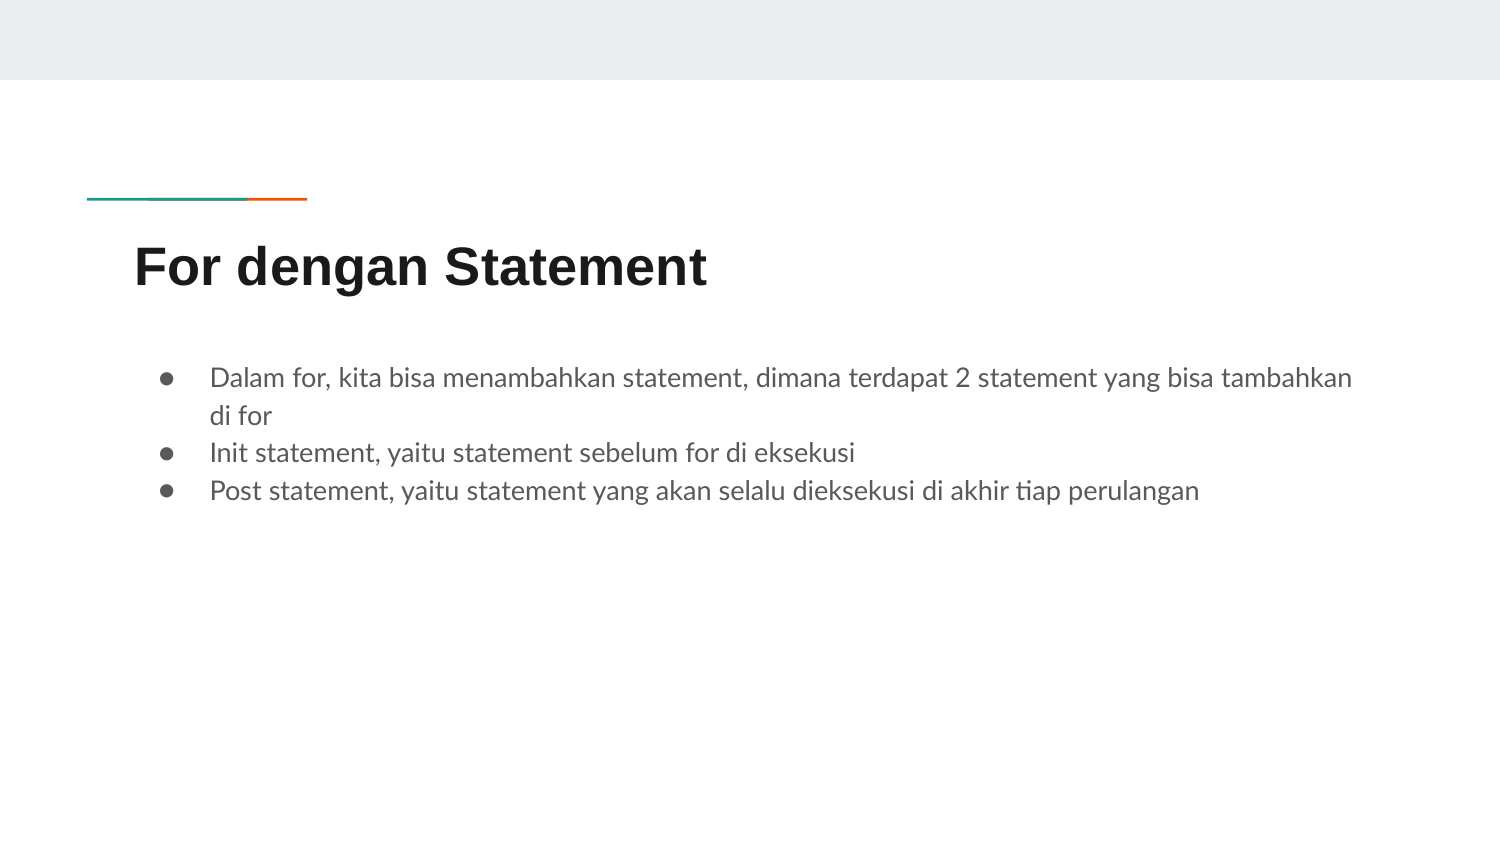

# For dengan Statement
Dalam for, kita bisa menambahkan statement, dimana terdapat 2 statement yang bisa tambahkan di for
Init statement, yaitu statement sebelum for di eksekusi
Post statement, yaitu statement yang akan selalu dieksekusi di akhir tiap perulangan